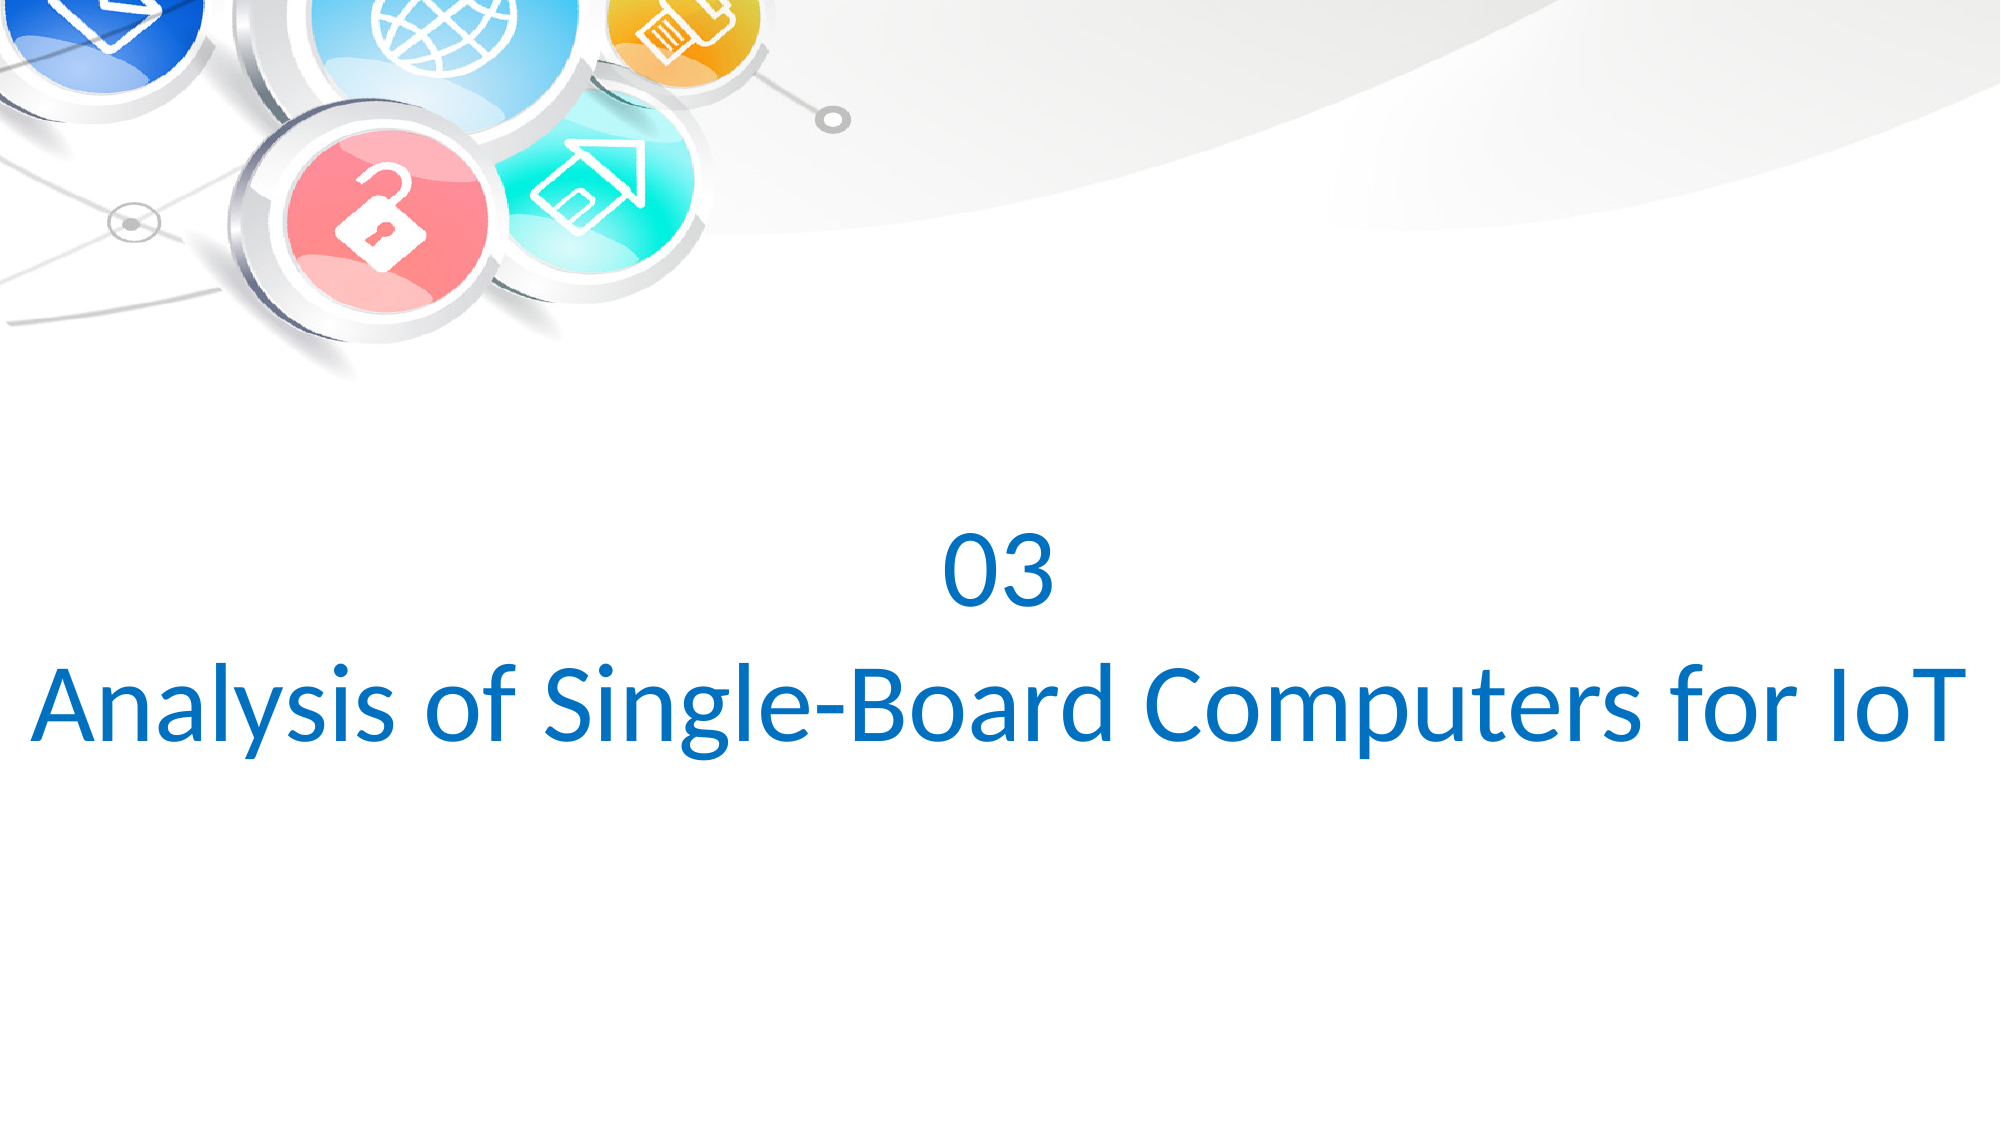

# 03 Analysis of Single-Board Computers for IoT